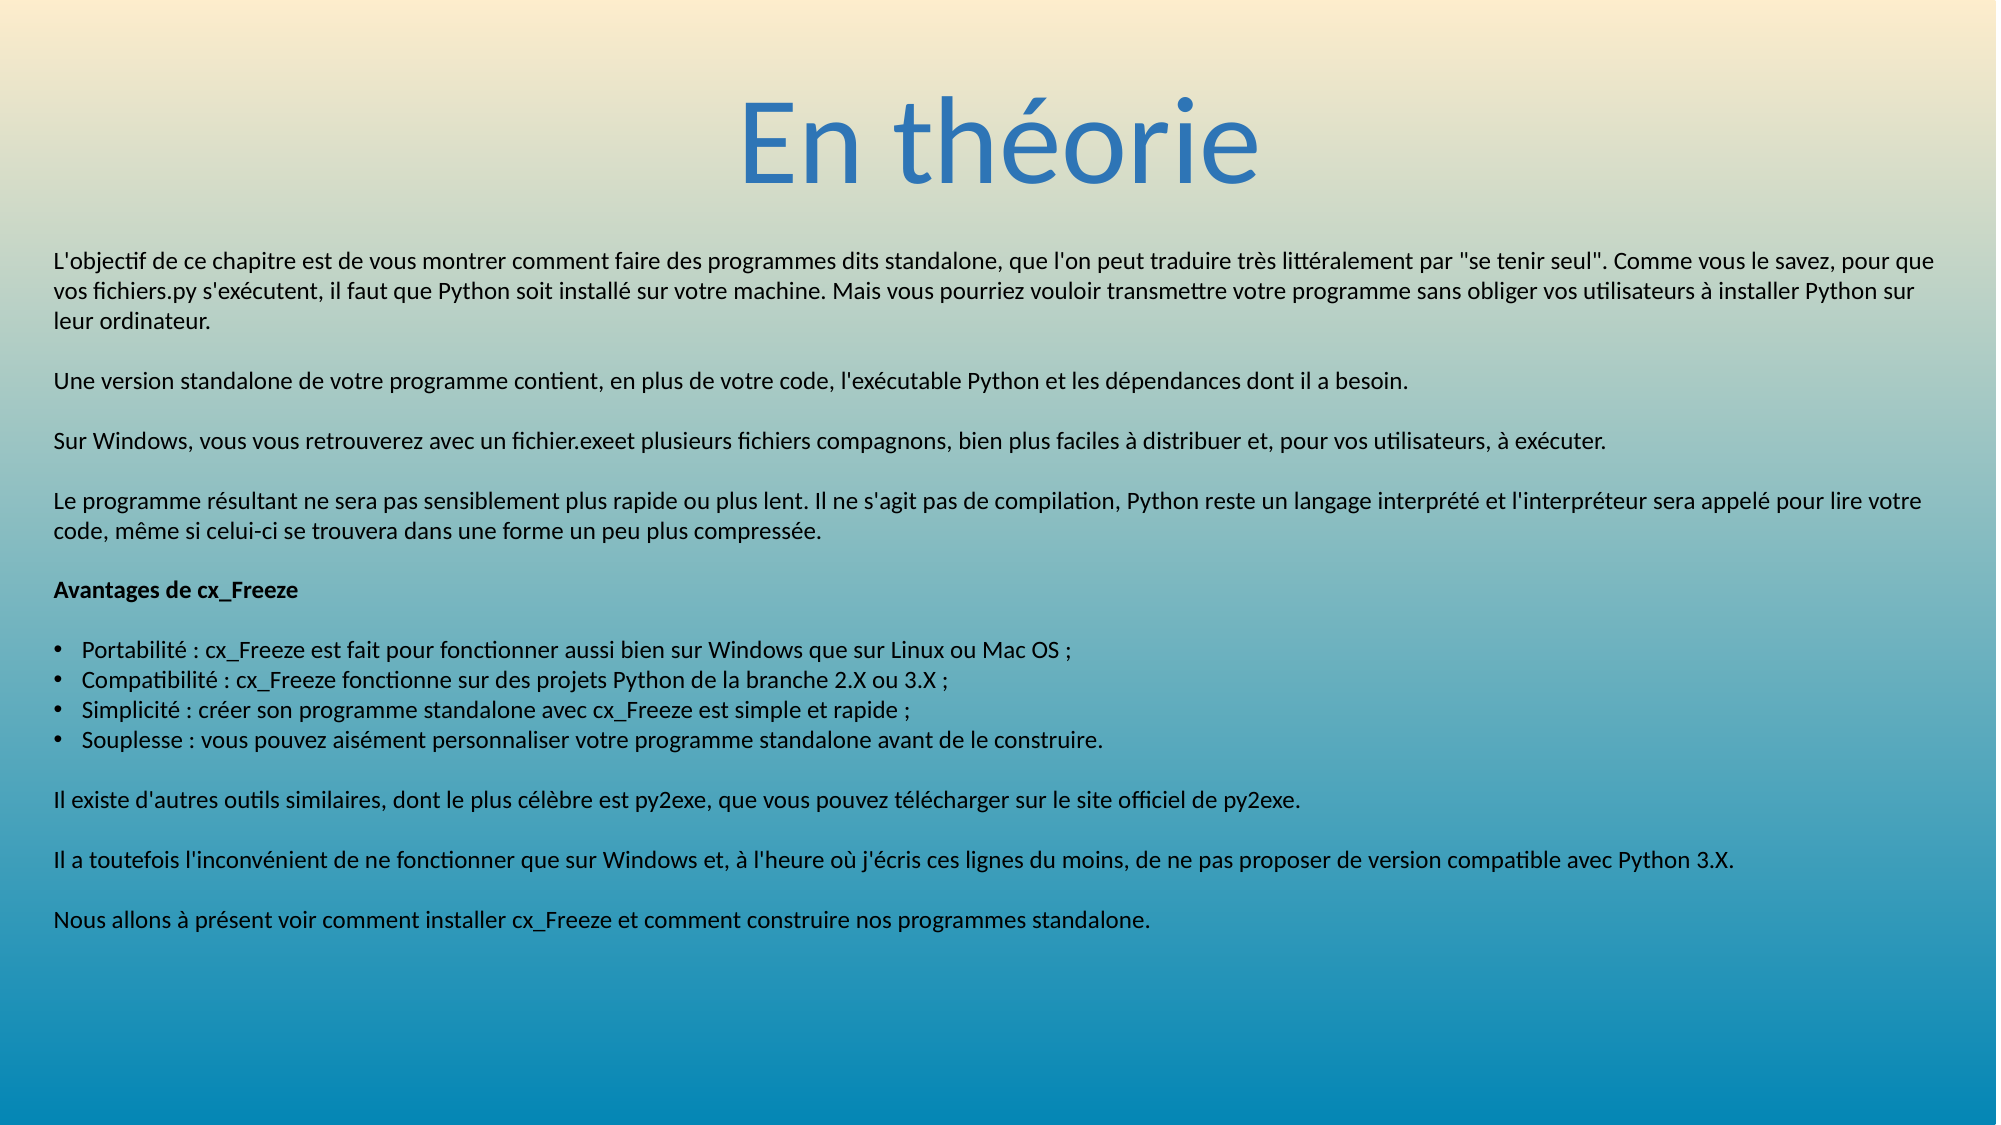

# En théorie
L'objectif de ce chapitre est de vous montrer comment faire des programmes dits standalone, que l'on peut traduire très littéralement par "se tenir seul". Comme vous le savez, pour que vos fichiers.py s'exécutent, il faut que Python soit installé sur votre machine. Mais vous pourriez vouloir transmettre votre programme sans obliger vos utilisateurs à installer Python sur leur ordinateur.

Une version standalone de votre programme contient, en plus de votre code, l'exécutable Python et les dépendances dont il a besoin.

Sur Windows, vous vous retrouverez avec un fichier.exeet plusieurs fichiers compagnons, bien plus faciles à distribuer et, pour vos utilisateurs, à exécuter.

Le programme résultant ne sera pas sensiblement plus rapide ou plus lent. Il ne s'agit pas de compilation, Python reste un langage interprété et l'interpréteur sera appelé pour lire votre code, même si celui-ci se trouvera dans une forme un peu plus compressée.

Avantages de cx_Freeze

Portabilité : cx_Freeze est fait pour fonctionner aussi bien sur Windows que sur Linux ou Mac OS ;
Compatibilité : cx_Freeze fonctionne sur des projets Python de la branche 2.X ou 3.X ;
Simplicité : créer son programme standalone avec cx_Freeze est simple et rapide ;
Souplesse : vous pouvez aisément personnaliser votre programme standalone avant de le construire.

Il existe d'autres outils similaires, dont le plus célèbre est py2exe, que vous pouvez télécharger sur le site officiel de py2exe.

Il a toutefois l'inconvénient de ne fonctionner que sur Windows et, à l'heure où j'écris ces lignes du moins, de ne pas proposer de version compatible avec Python 3.X.

Nous allons à présent voir comment installer cx_Freeze et comment construire nos programmes standalone.

667